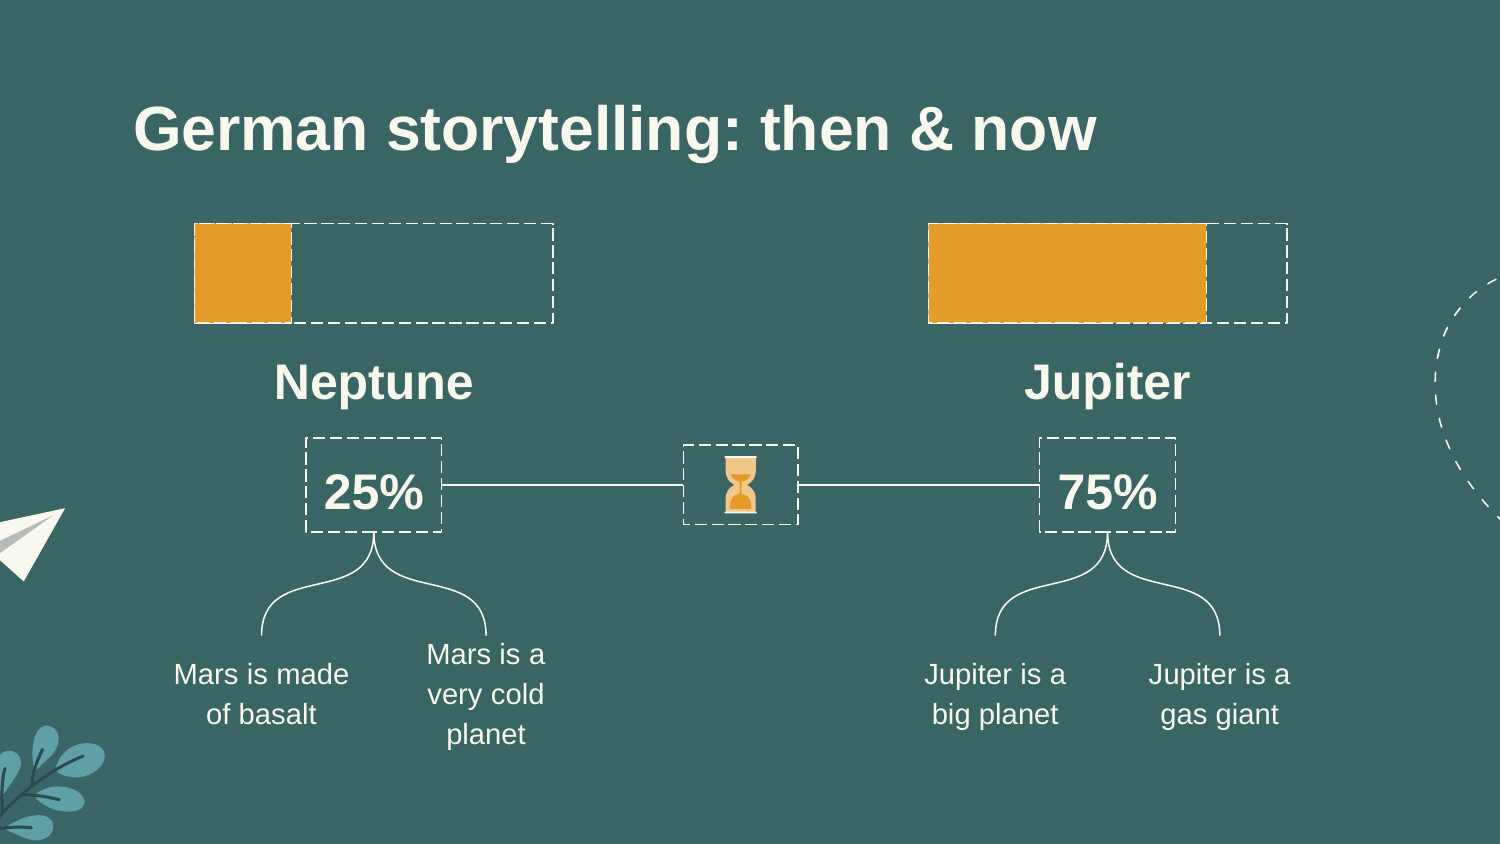

# German storytelling: then & now

Neptune
Jupiter
25%
75%

Mars is made of basalt
Mars is a very cold planet
Jupiter is a big planet
Jupiter is a gas giant